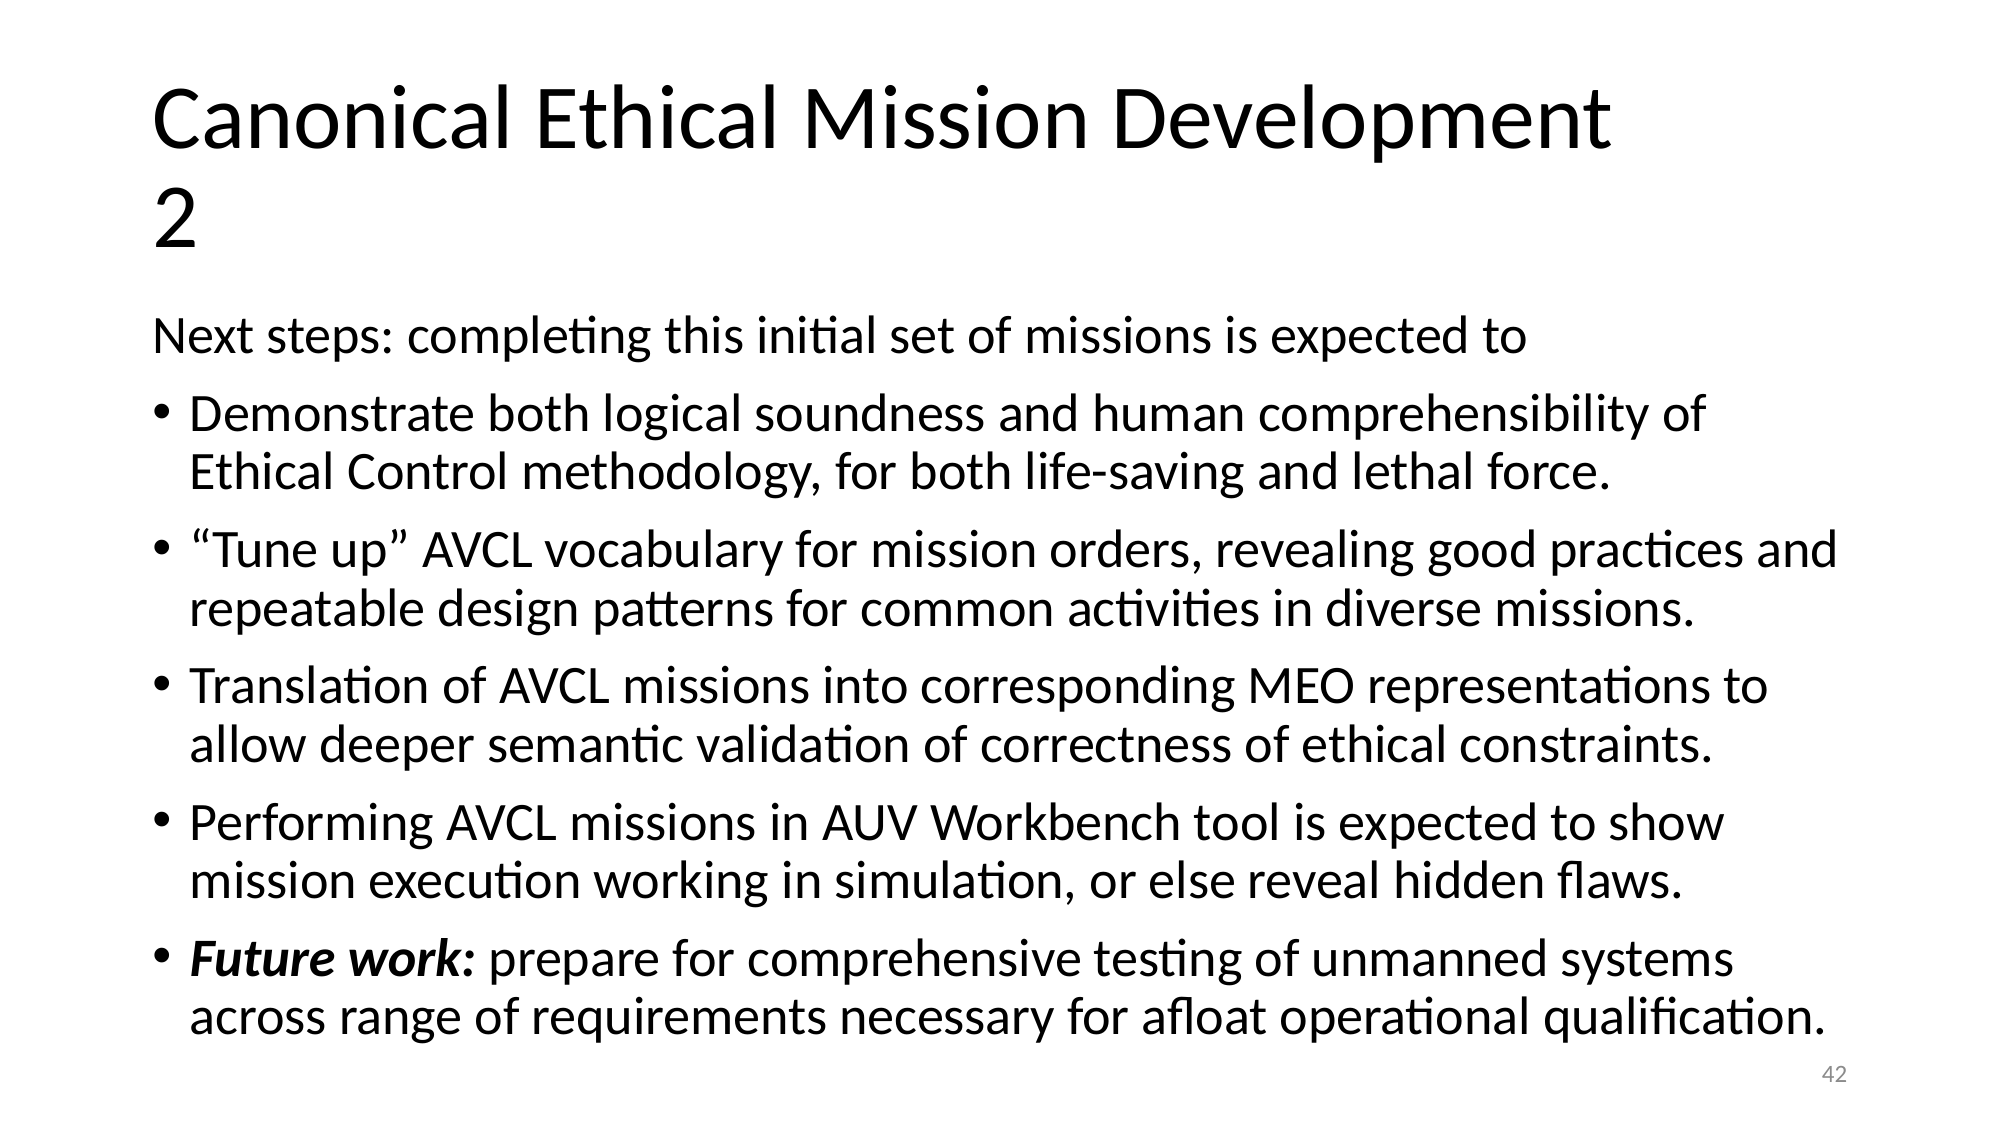

# Canonical Ethical Mission Development         2
Next steps: completing this initial set of missions is expected to
Demonstrate both logical soundness and human comprehensibility of Ethical Control methodology, for both life-saving and lethal force.
“Tune up” AVCL vocabulary for mission orders, revealing good practices and repeatable design patterns for common activities in diverse missions.
Translation of AVCL missions into corresponding MEO representations to allow deeper semantic validation of correctness of ethical constraints.
Performing AVCL missions in AUV Workbench tool is expected to show mission execution working in simulation, or else reveal hidden flaws.
Future work: prepare for comprehensive testing of unmanned systems across range of requirements necessary for afloat operational qualification.
42